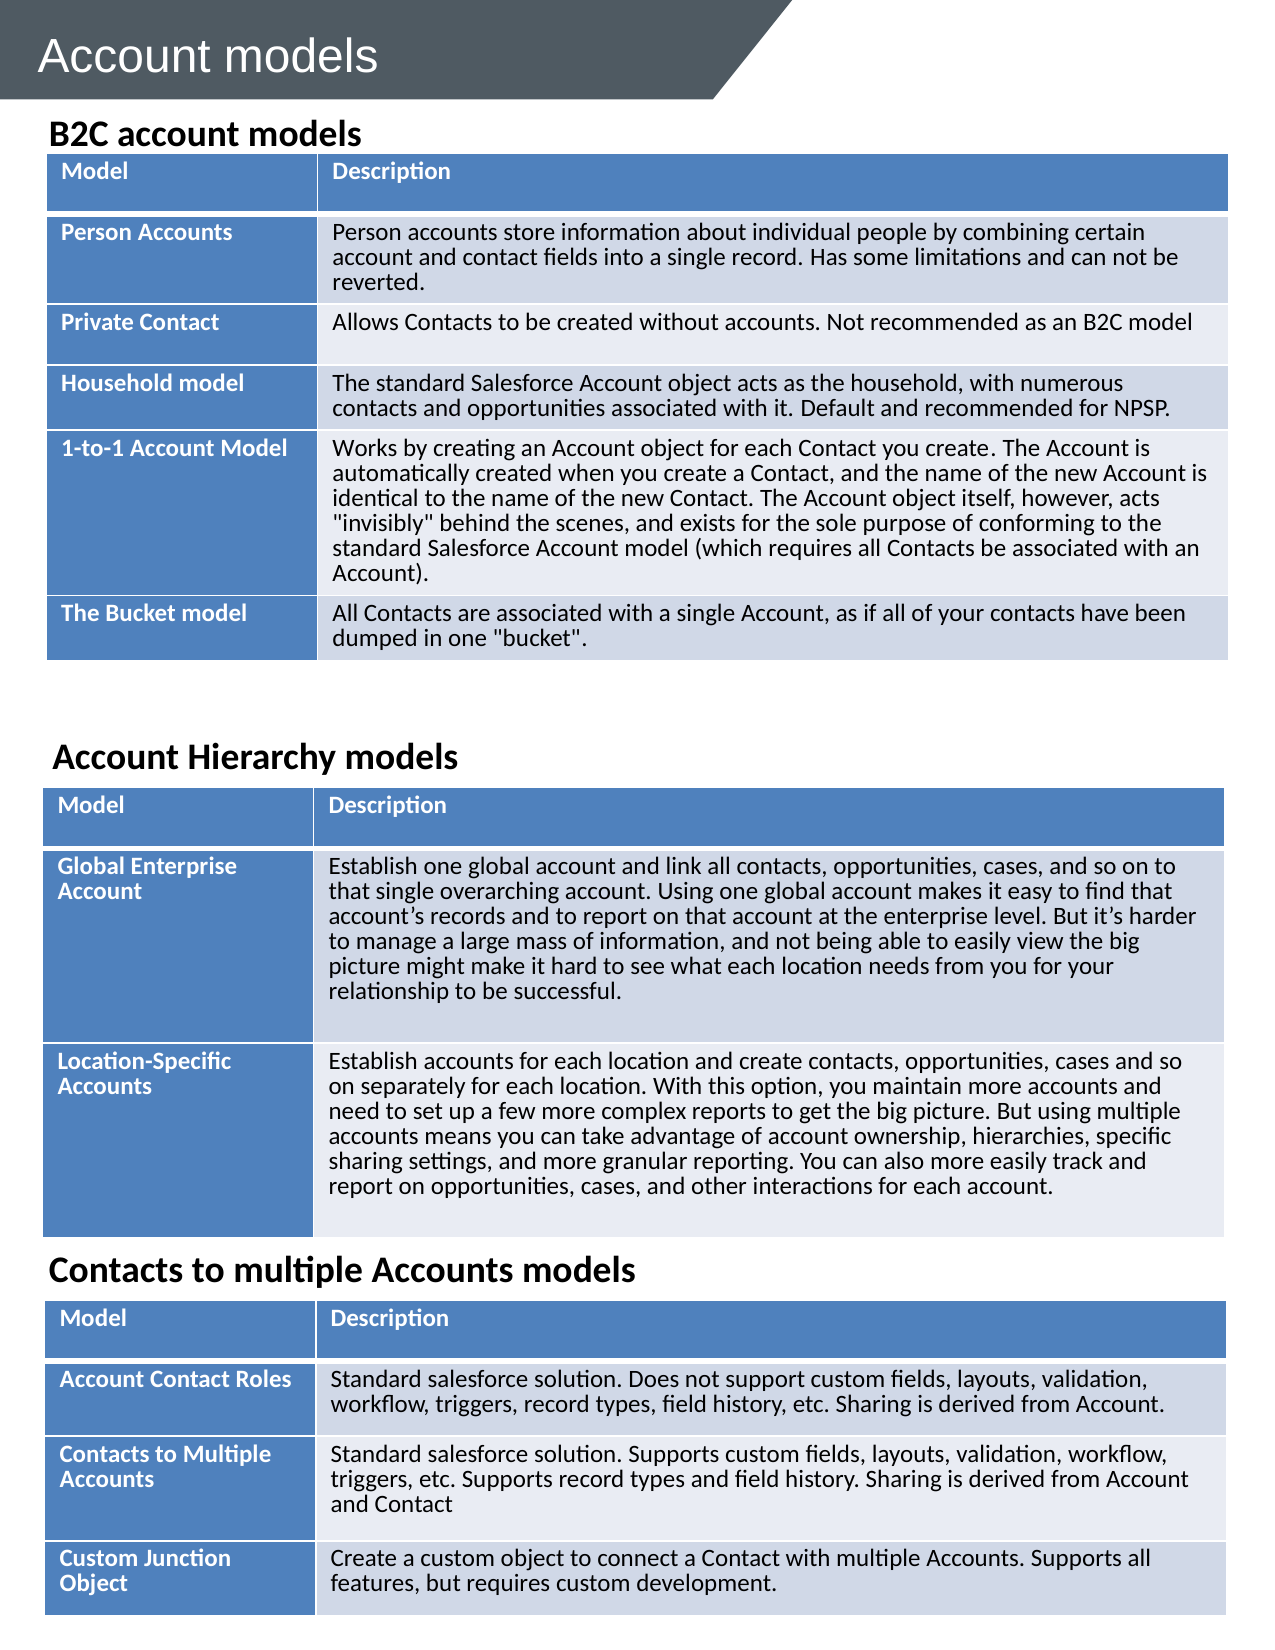

# Account models
B2C account models
| Model | Description |
| --- | --- |
| Person Accounts | Person accounts store information about individual people by combining certain account and contact fields into a single record. Has some limitations and can not be reverted. |
| Private Contact | Allows Contacts to be created without accounts. Not recommended as an B2C model |
| Household model | The standard Salesforce Account object acts as the household, with numerous contacts and opportunities associated with it. Default and recommended for NPSP. |
| 1-to-1 Account Model | Works by creating an Account object for each Contact you create. The Account is automatically created when you create a Contact, and the name of the new Account is identical to the name of the new Contact. The Account object itself, however, acts "invisibly" behind the scenes, and exists for the sole purpose of conforming to the standard Salesforce Account model (which requires all Contacts be associated with an Account). |
| The Bucket model | All Contacts are associated with a single Account, as if all of your contacts have been dumped in one "bucket". |
Account Hierarchy models
| Model | Description |
| --- | --- |
| Global Enterprise Account | Establish one global account and link all contacts, opportunities, cases, and so on to that single overarching account. Using one global account makes it easy to find that account’s records and to report on that account at the enterprise level. But it’s harder to manage a large mass of information, and not being able to easily view the big picture might make it hard to see what each location needs from you for your relationship to be successful. |
| Location-Specific Accounts | Establish accounts for each location and create contacts, opportunities, cases and so on separately for each location. With this option, you maintain more accounts and need to set up a few more complex reports to get the big picture. But using multiple accounts means you can take advantage of account ownership, hierarchies, specific sharing settings, and more granular reporting. You can also more easily track and report on opportunities, cases, and other interactions for each account. |
Contacts to multiple Accounts models
| Model | Description |
| --- | --- |
| Account Contact Roles | Standard salesforce solution. Does not support custom fields, layouts, validation, workflow, triggers, record types, field history, etc. Sharing is derived from Account. |
| Contacts to Multiple Accounts | Standard salesforce solution. Supports custom fields, layouts, validation, workflow, triggers, etc. Supports record types and field history. Sharing is derived from Account and Contact |
| Custom Junction Object | Create a custom object to connect a Contact with multiple Accounts. Supports all features, but requires custom development. |